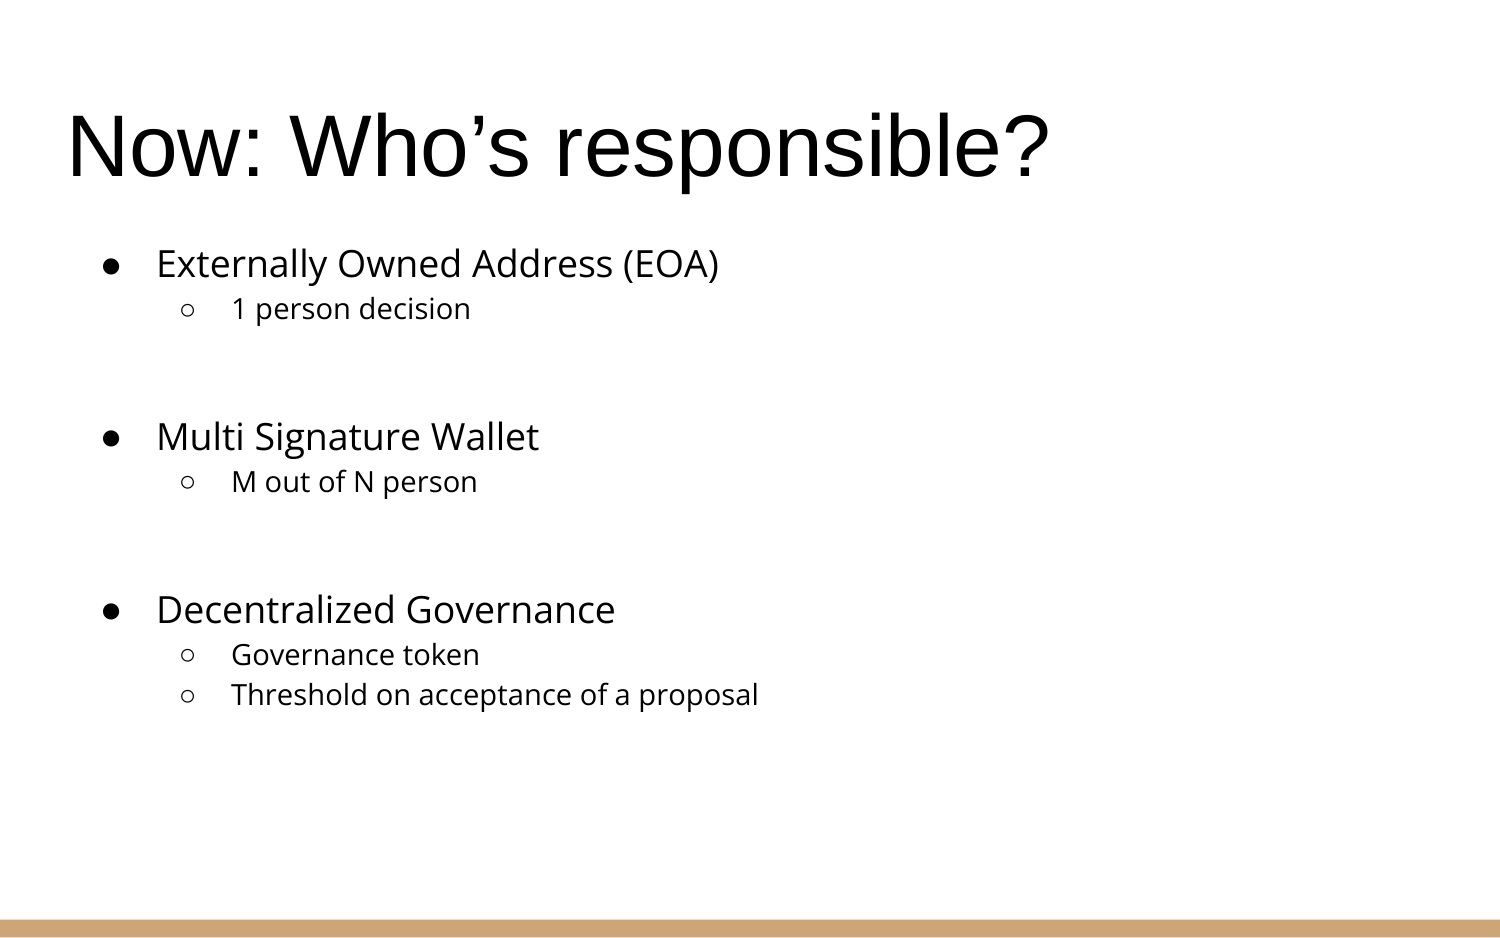

# Now: Who’s responsible?
Externally Owned Address (EOA)
1 person decision
Multi Signature Wallet
M out of N person
Decentralized Governance
Governance token
Threshold on acceptance of a proposal